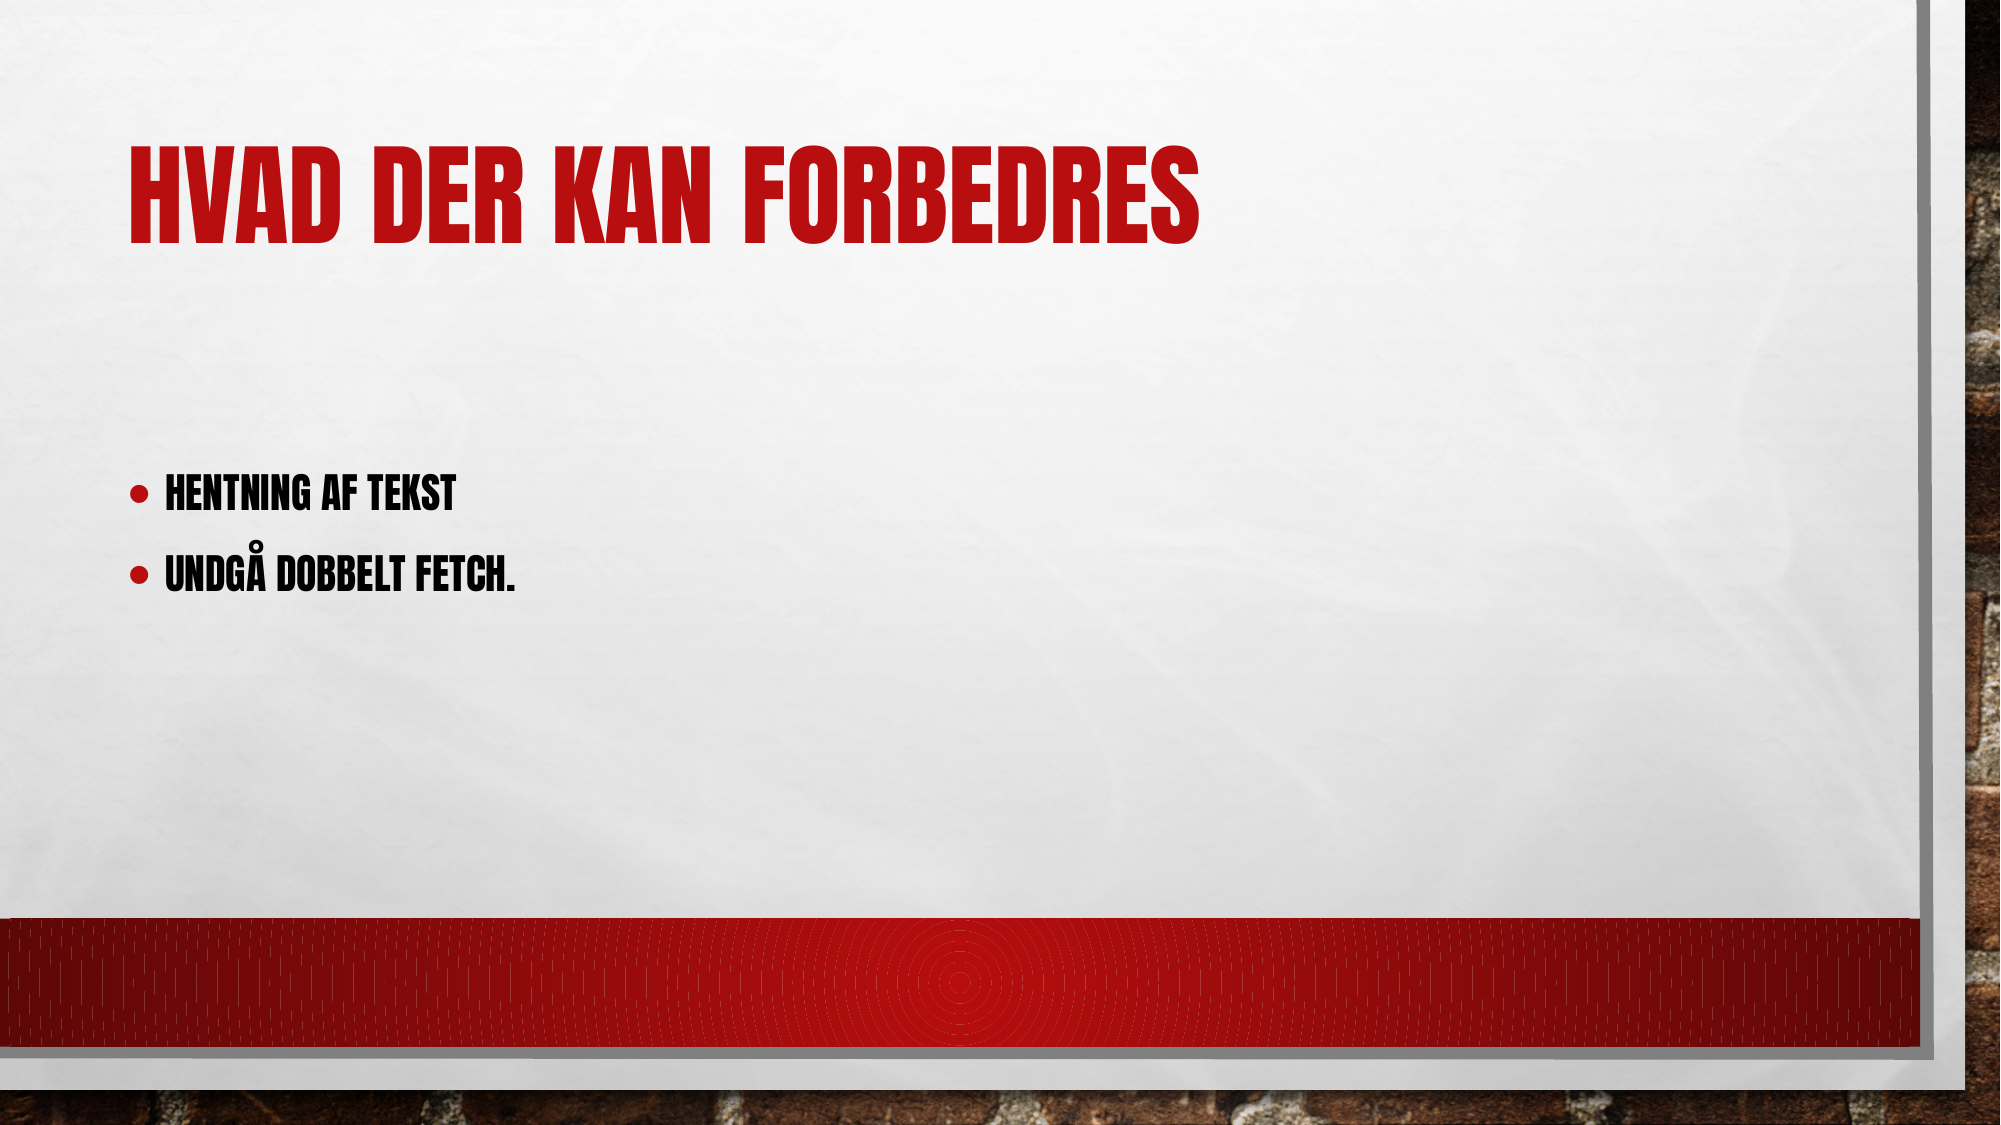

# Hvad der kan forbedres
Hentning af tekst
Undgå dobbelt fetch.